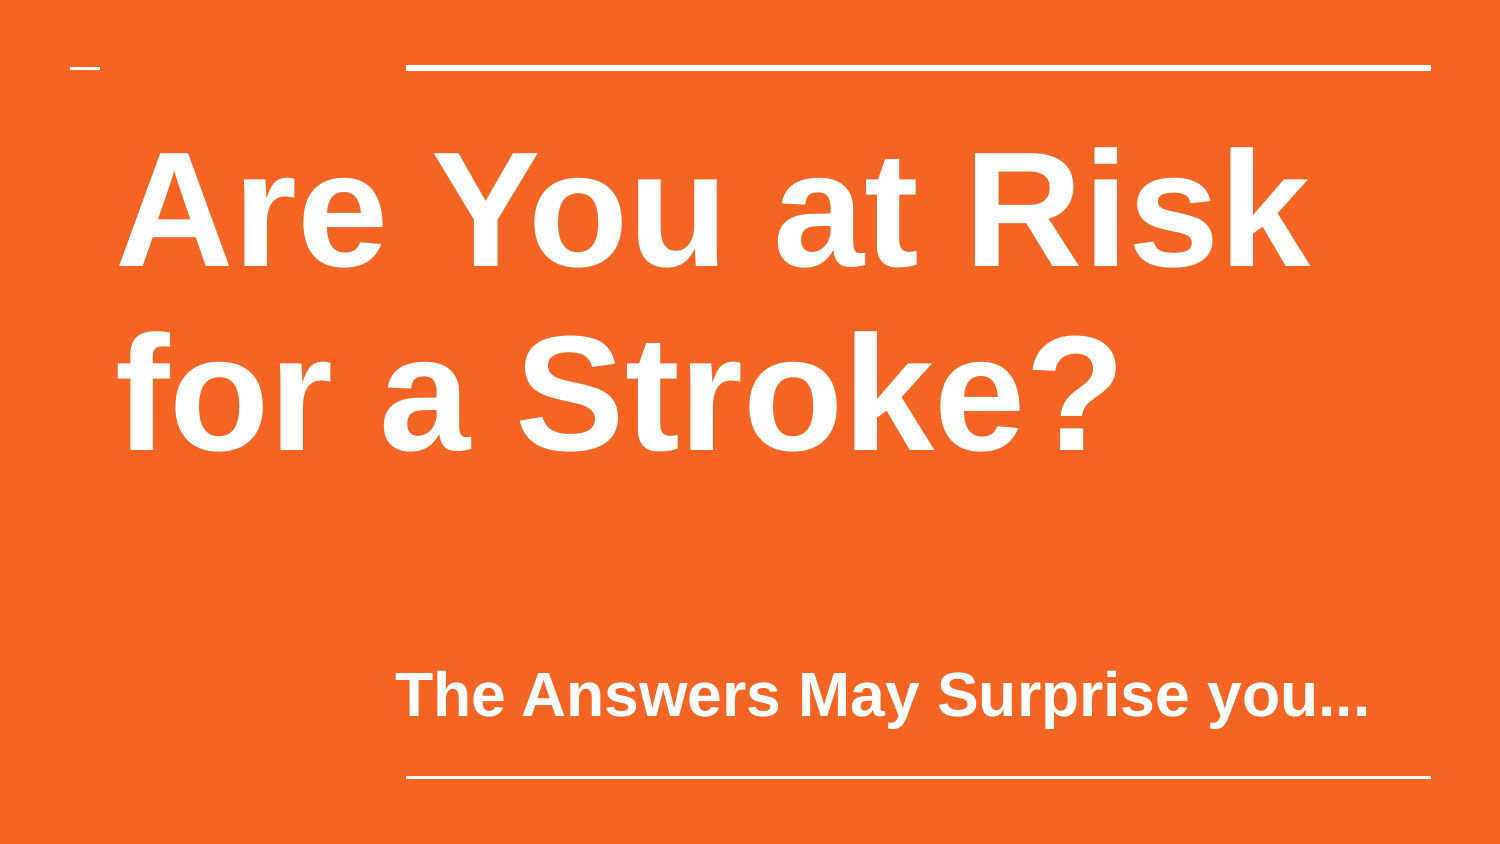

# Are You at Risk for a Stroke?

The Answers May Surprise you...